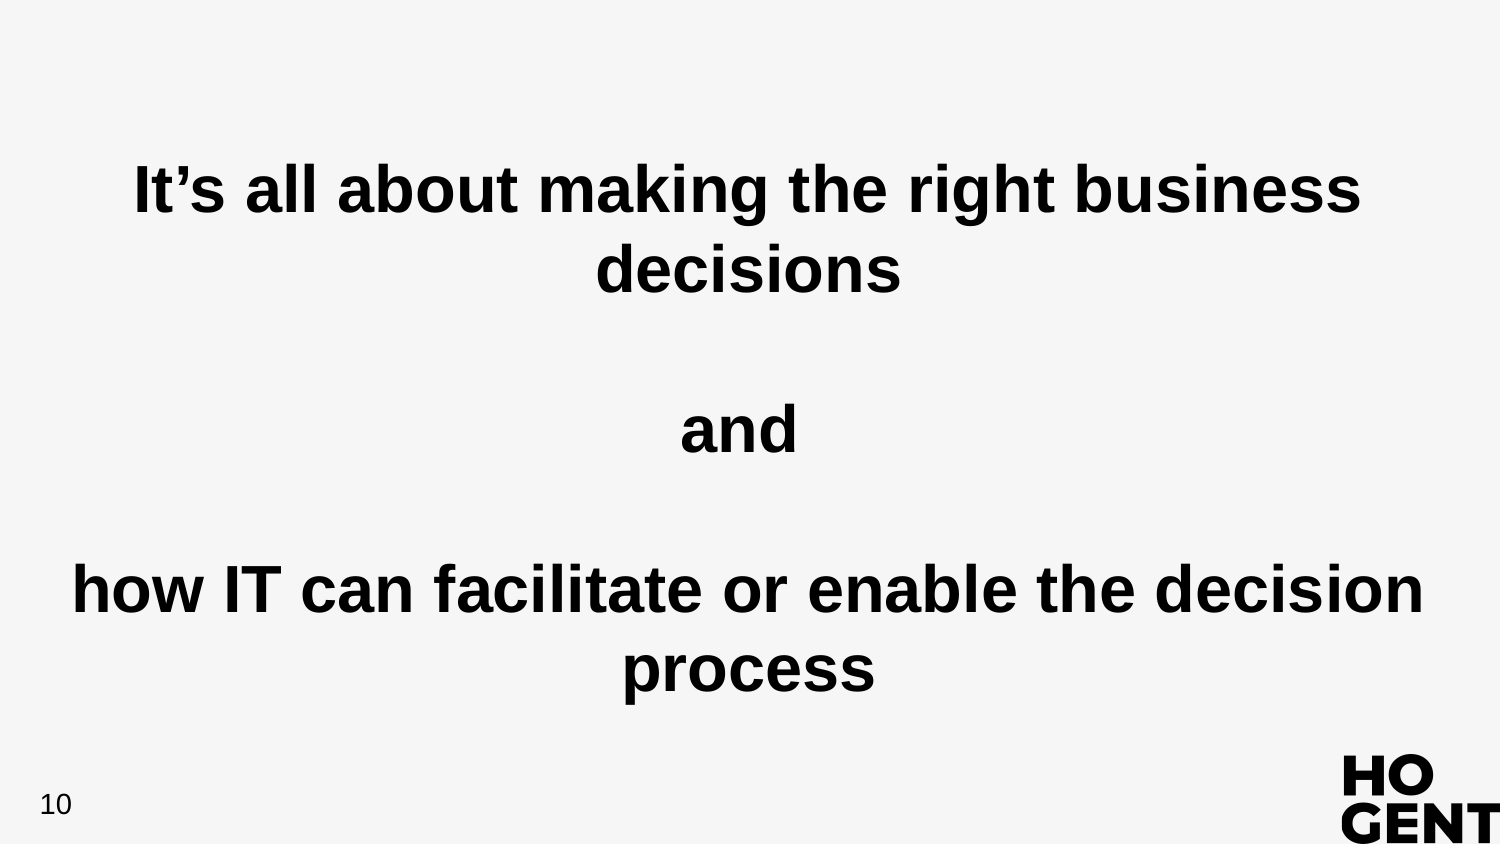

# It’s all about making the right business decisions and how IT can facilitate or enable the decision process